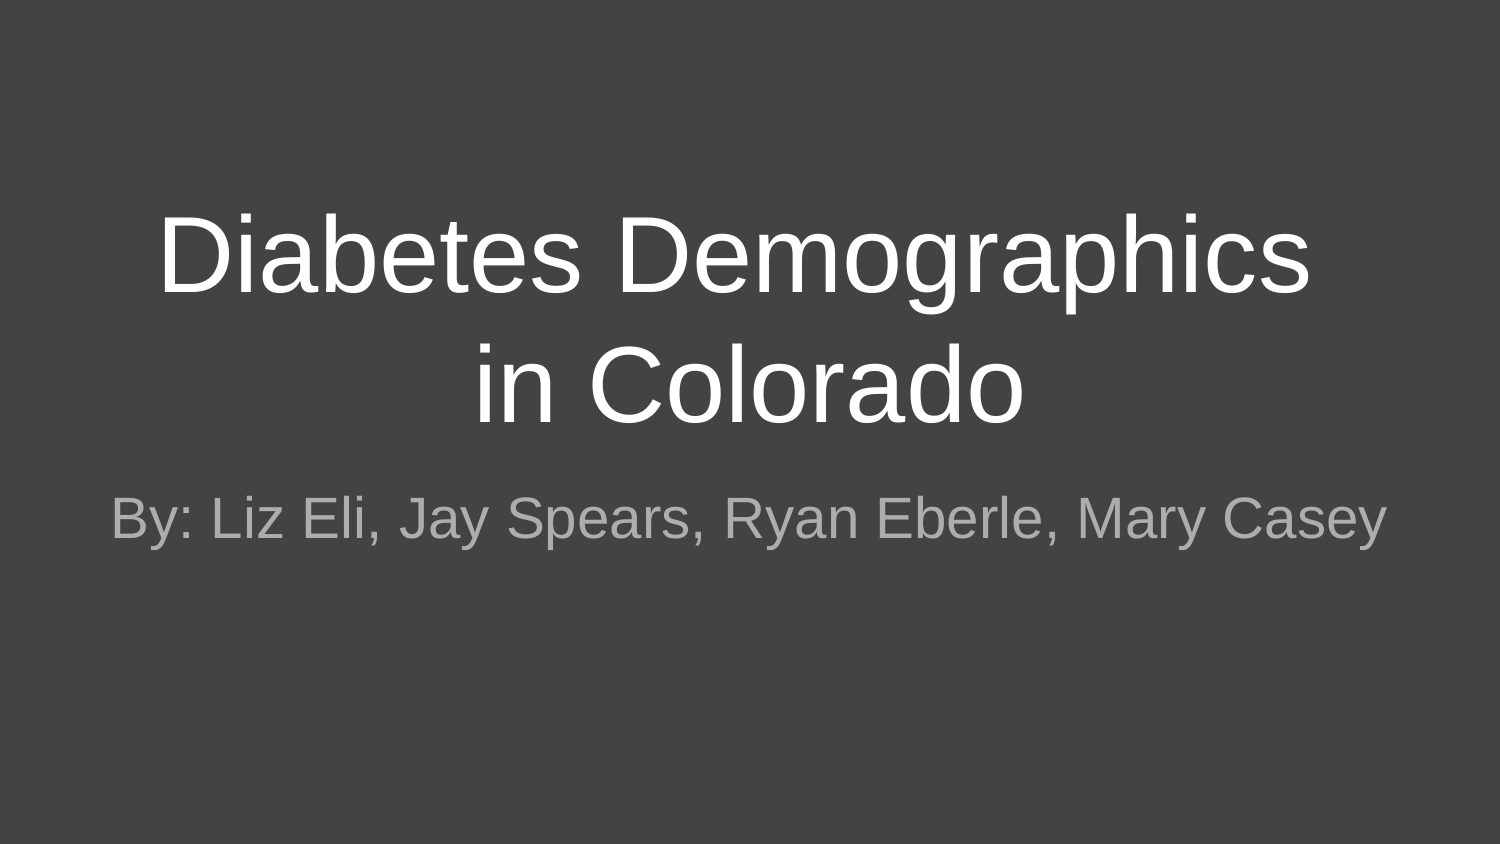

# Diabetes Demographics
in Colorado
By: Liz Eli, Jay Spears, Ryan Eberle, Mary Casey